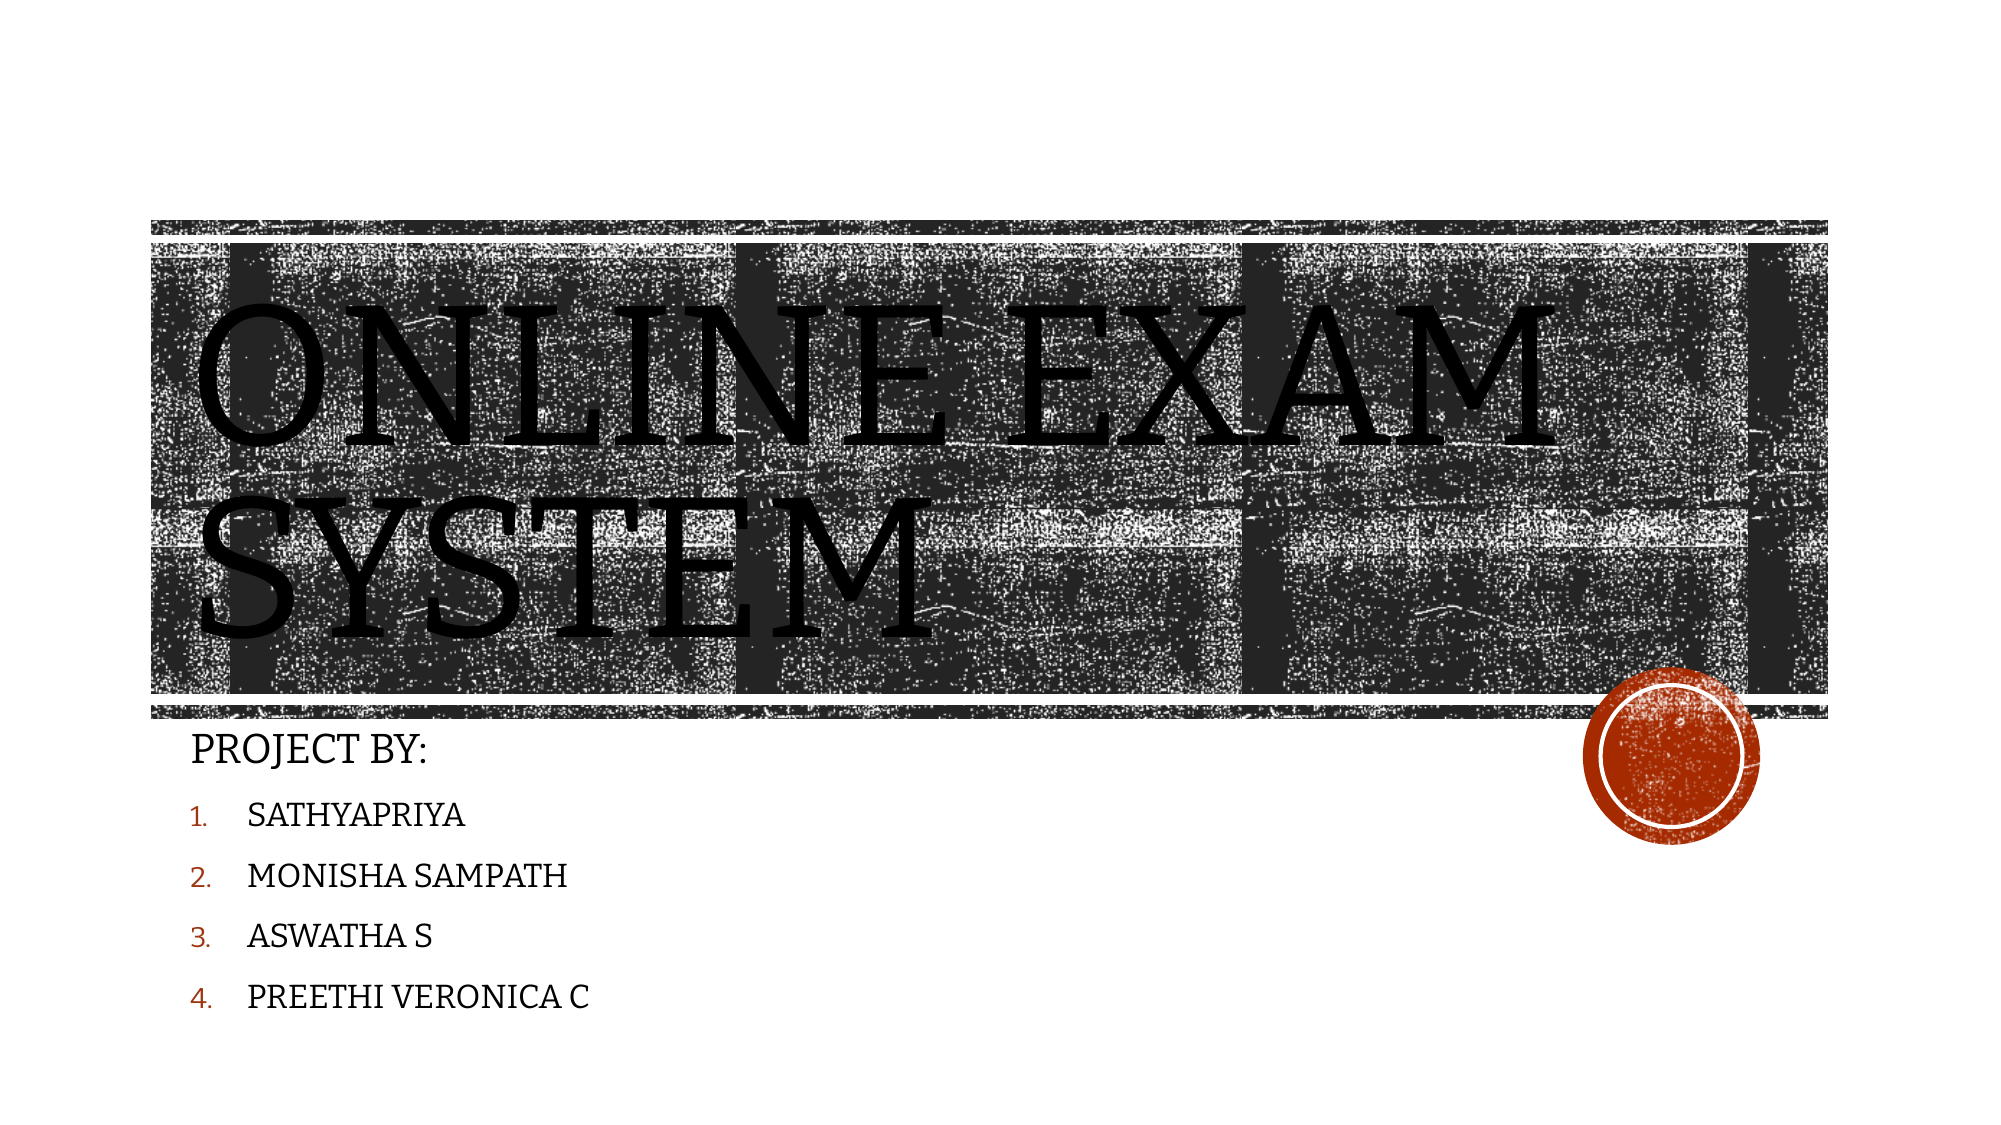

# ONLINE EXAM SYSTEM
PROJECT BY:
SATHYAPRIYA
MONISHA SAMPATH
ASWATHA S
PREETHI VERONICA C